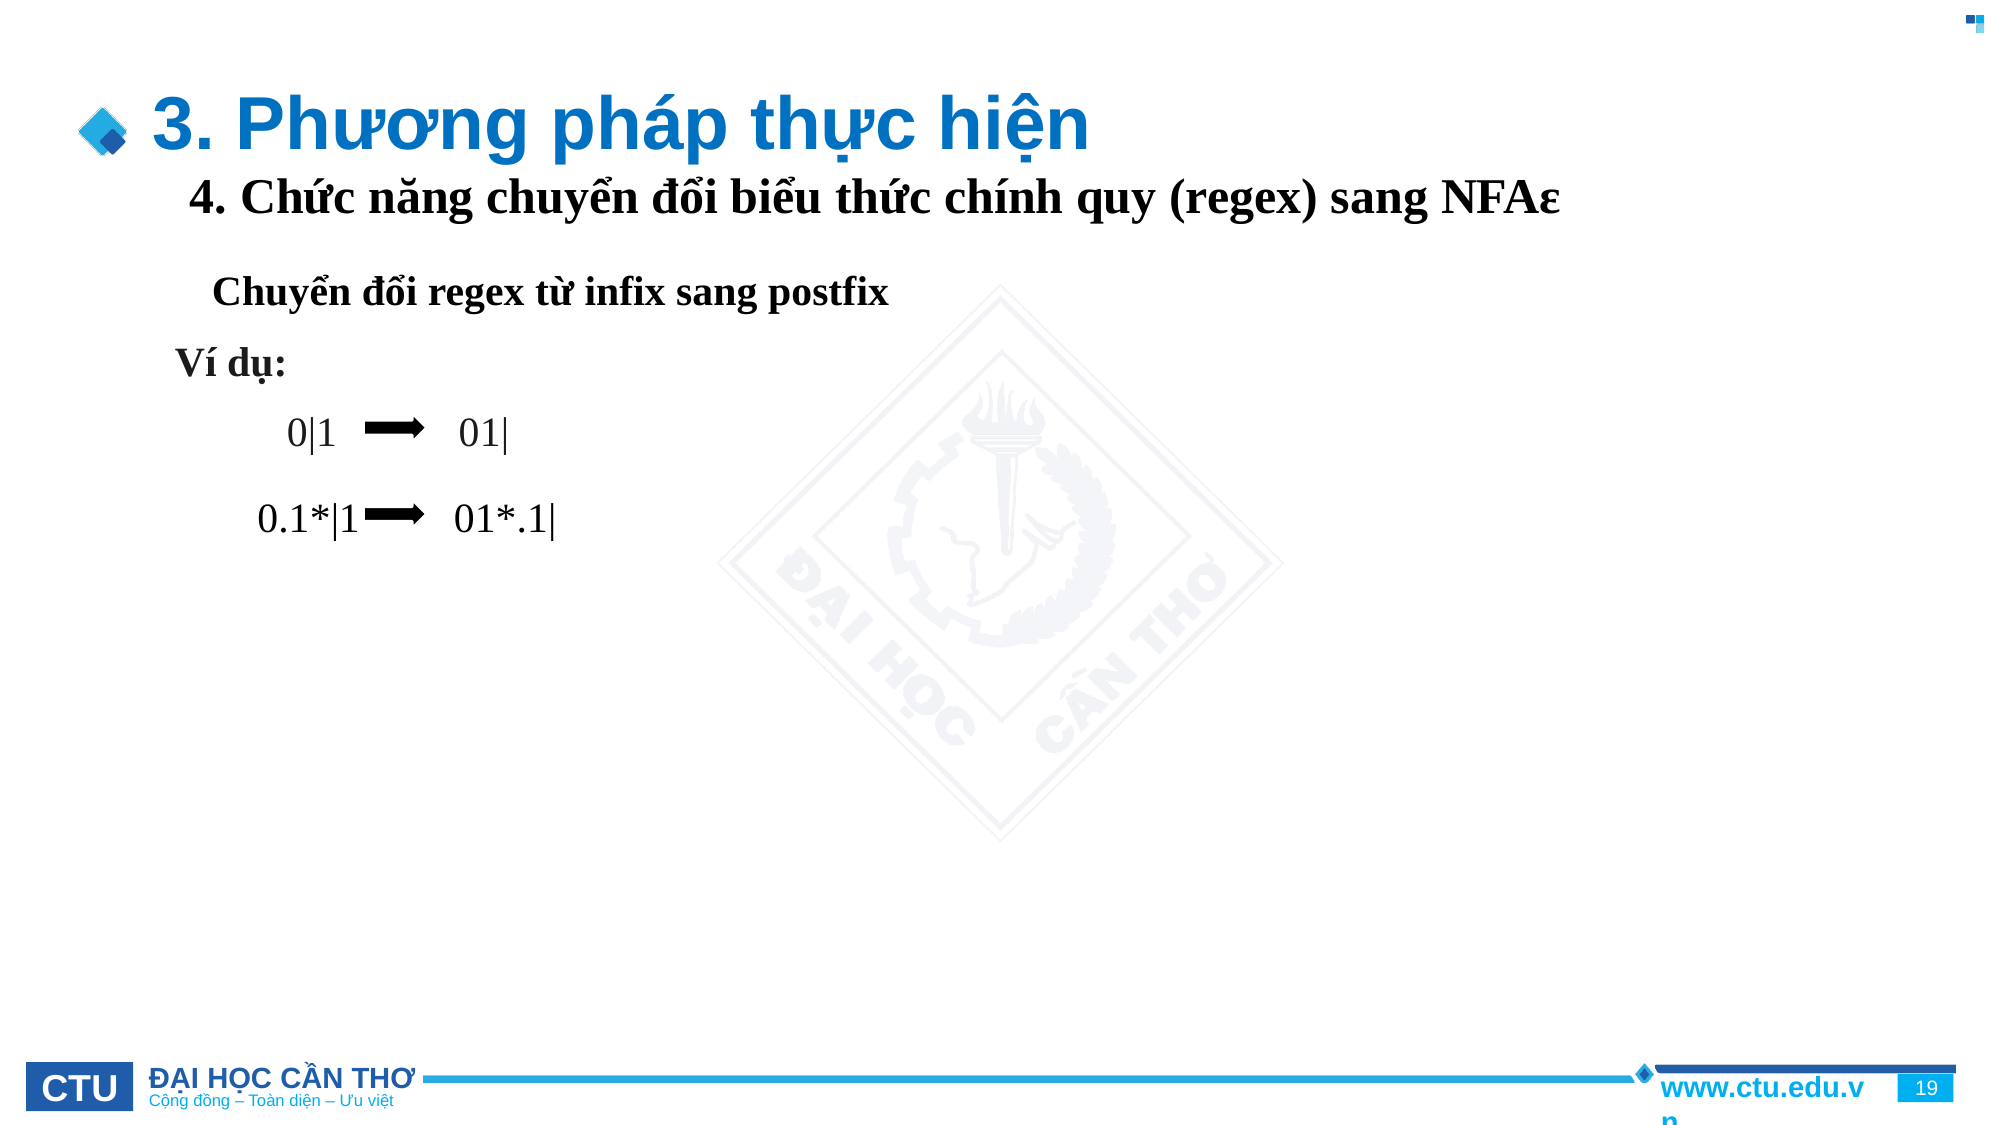

# 3. Phương pháp thực hiện
4. Chức năng chuyển đổi biểu thức chính quy (regex) sang NFAε
Chuyển đổi regex từ infix sang postfix
Ví dụ:
0|1
01|

01*.1|
0.1*|1